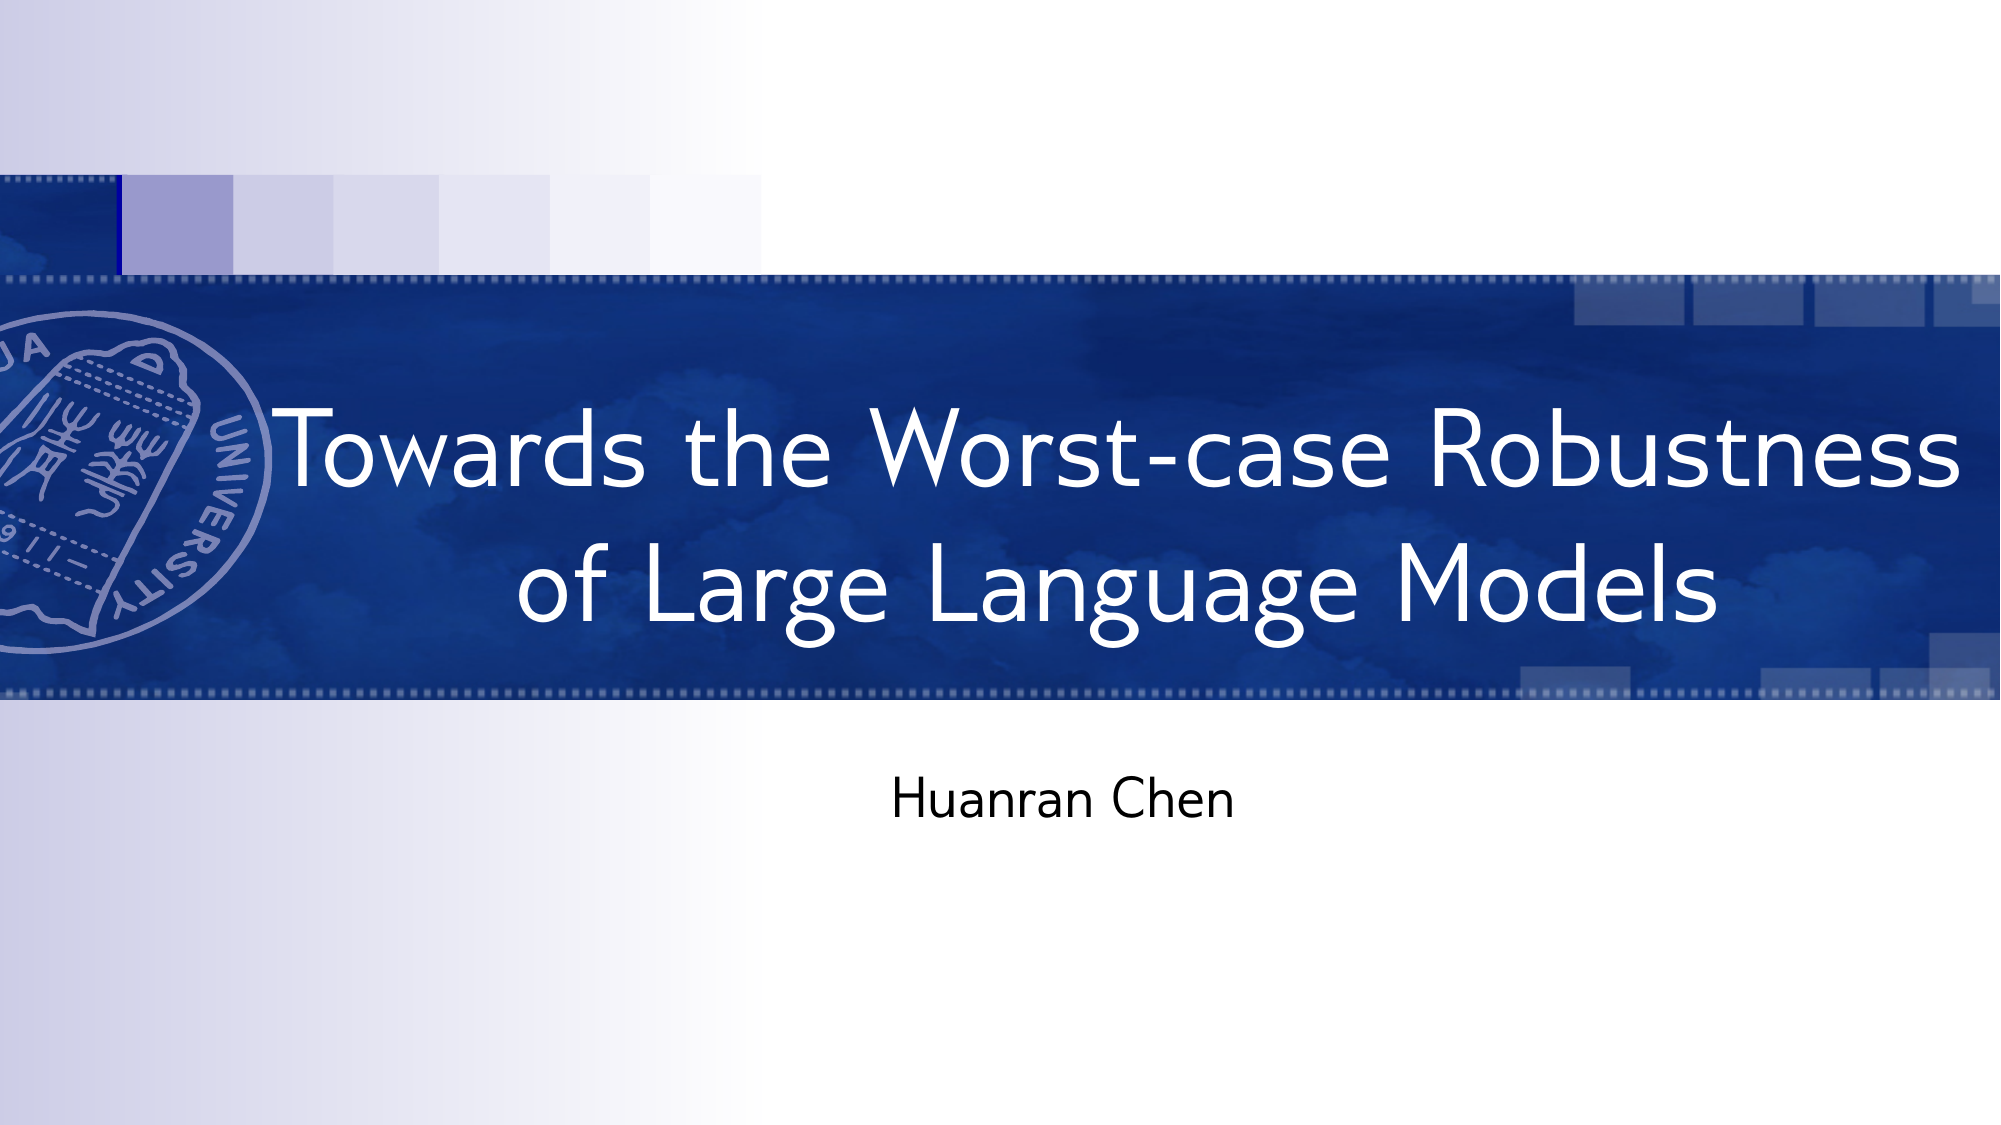

# Towards the Worst-case Robustness of Large Language Models
Huanran Chen